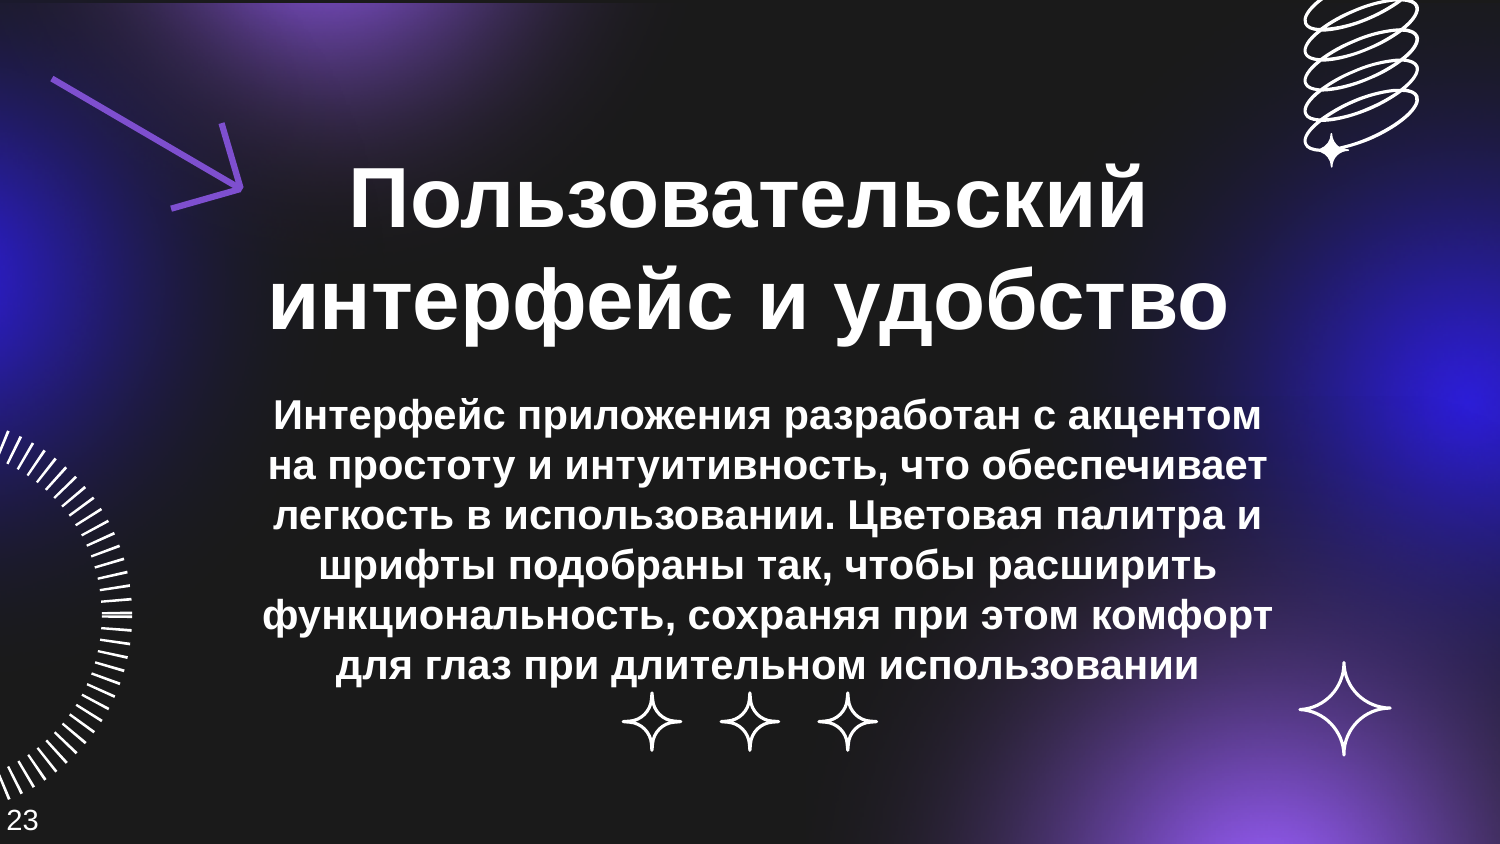

# Пользовательский интерфейс и удобство
Интерфейс приложения разработан с акцентом на простоту и интуитивность, что обеспечивает легкость в использовании. Цветовая палитра и шрифты подобраны так, чтобы расширить функциональность, сохраняя при этом комфорт для глаз при длительном использовании

23